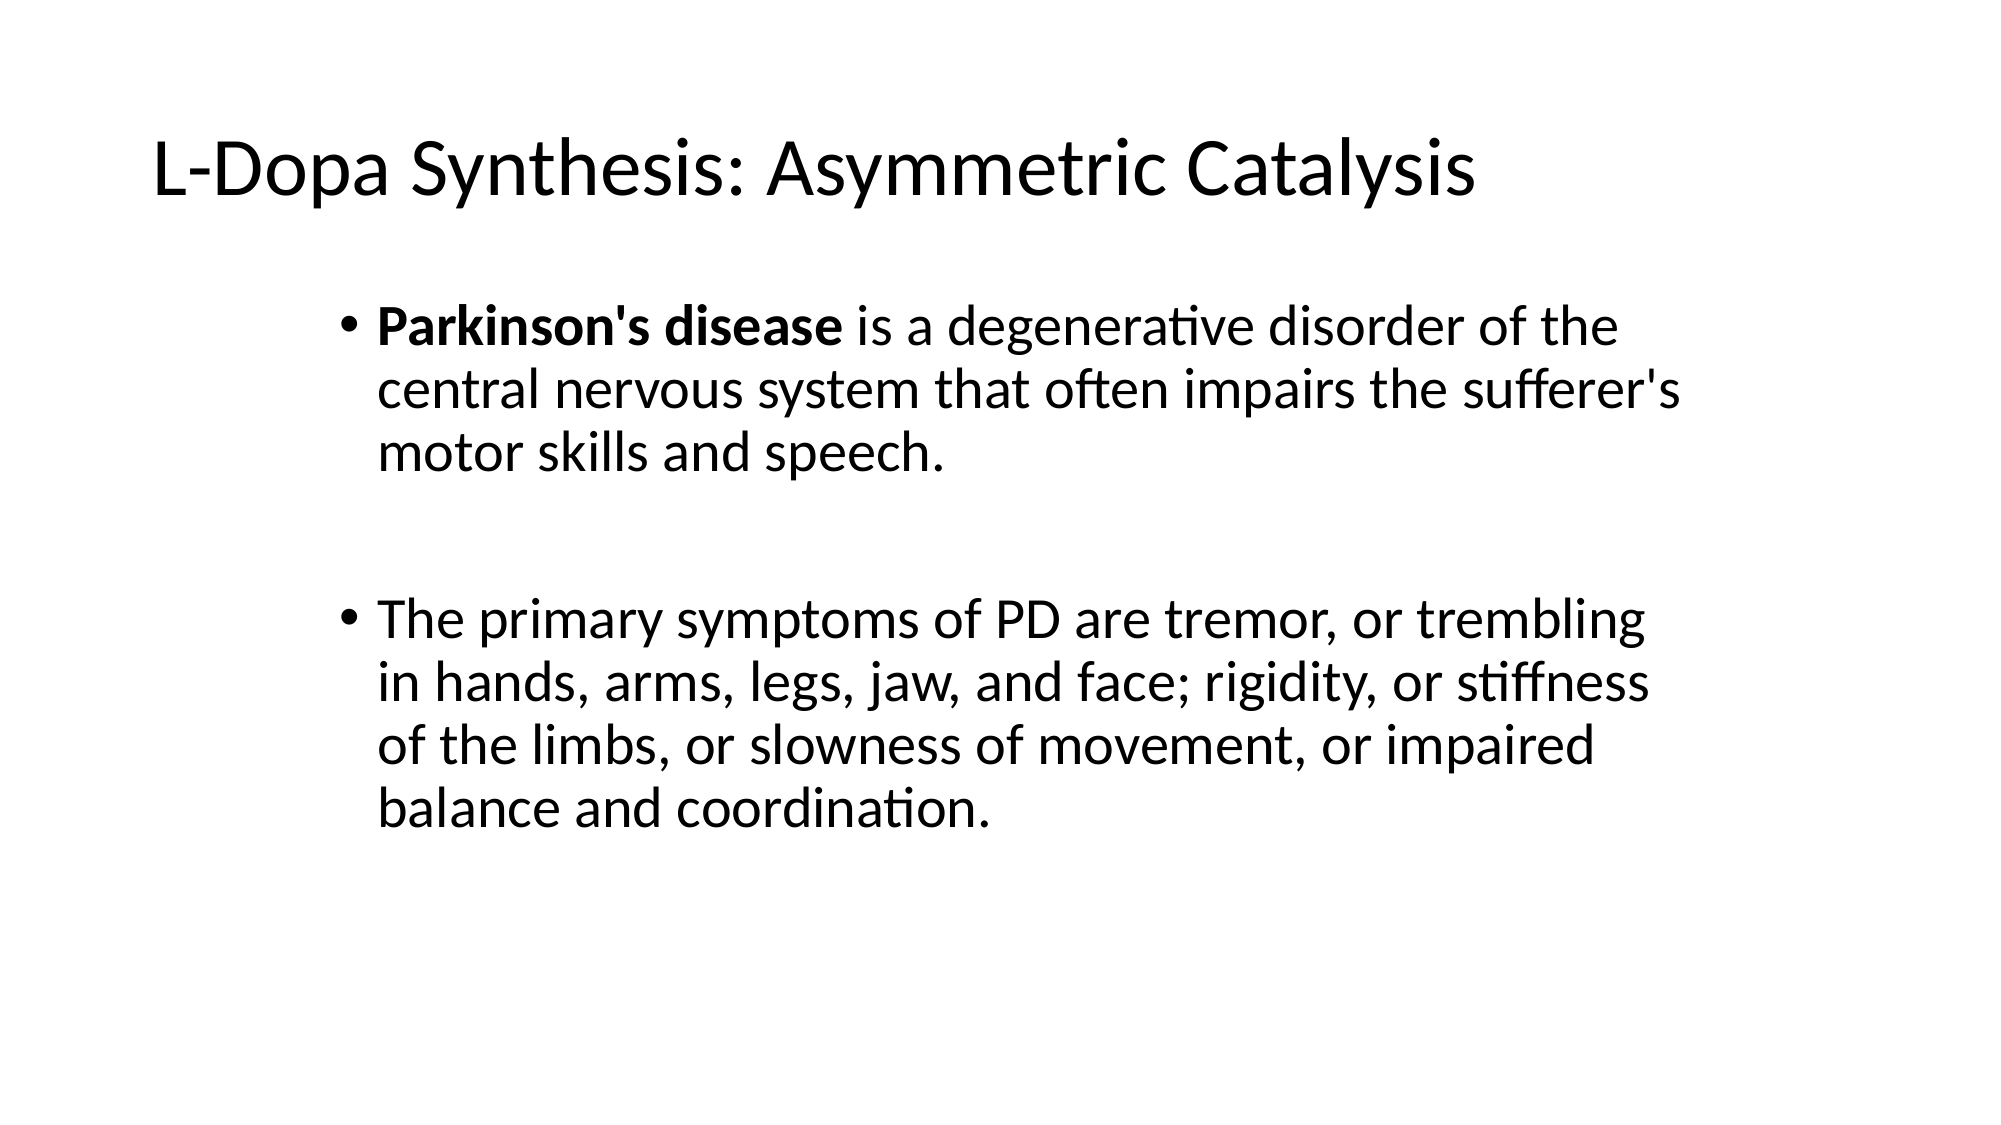

# L-Dopa Synthesis: Asymmetric Catalysis
Parkinson's disease is a degenerative disorder of the central nervous system that often impairs the sufferer's motor skills and speech.

The primary symptoms of PD are tremor, or trembling in hands, arms, legs, jaw, and face; rigidity, or stiffness of the limbs, or slowness of movement, or impaired balance and coordination.